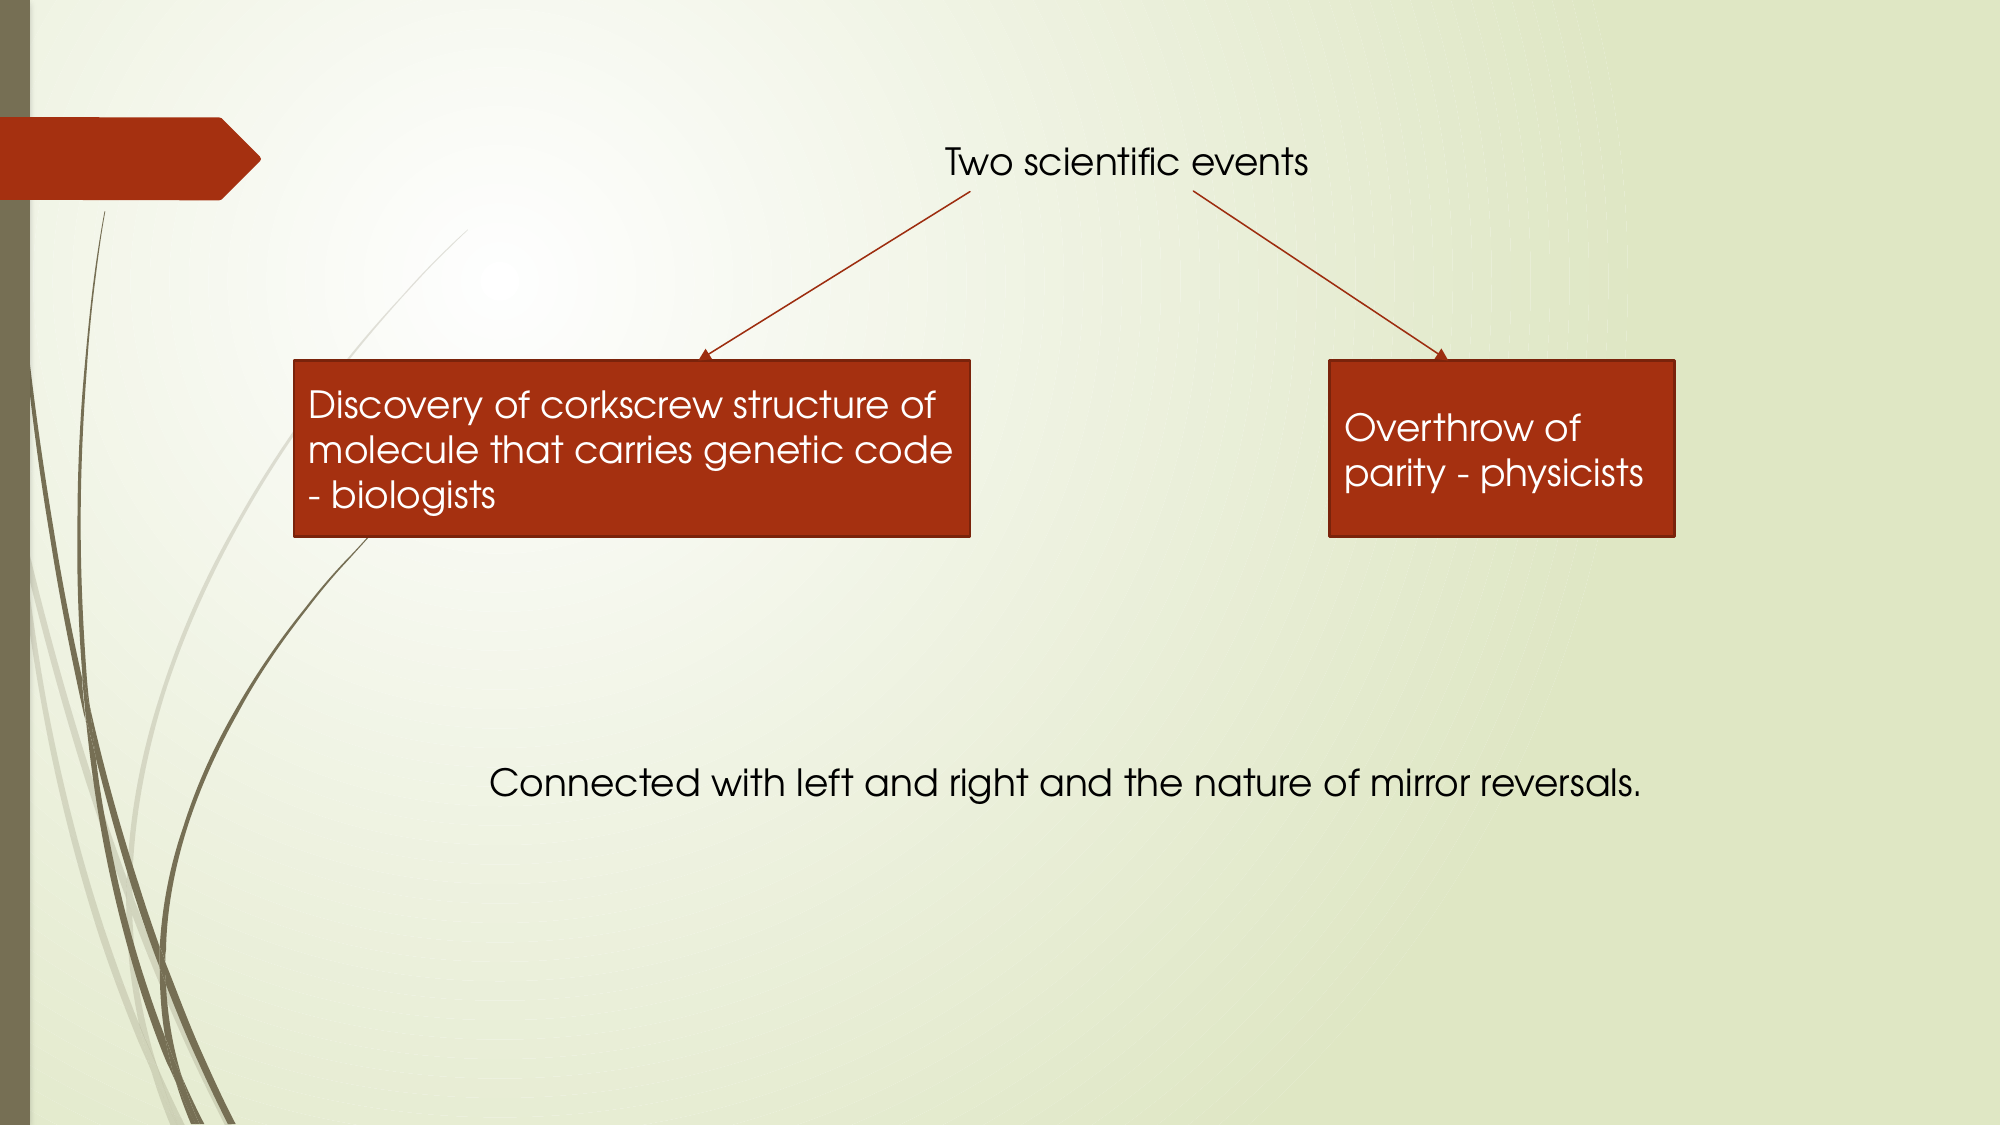

Two scientific events
Discovery of corkscrew structure of molecule that carries genetic code - biologists
Overthrow of parity - physicists
Connected with left and right and the nature of mirror reversals.